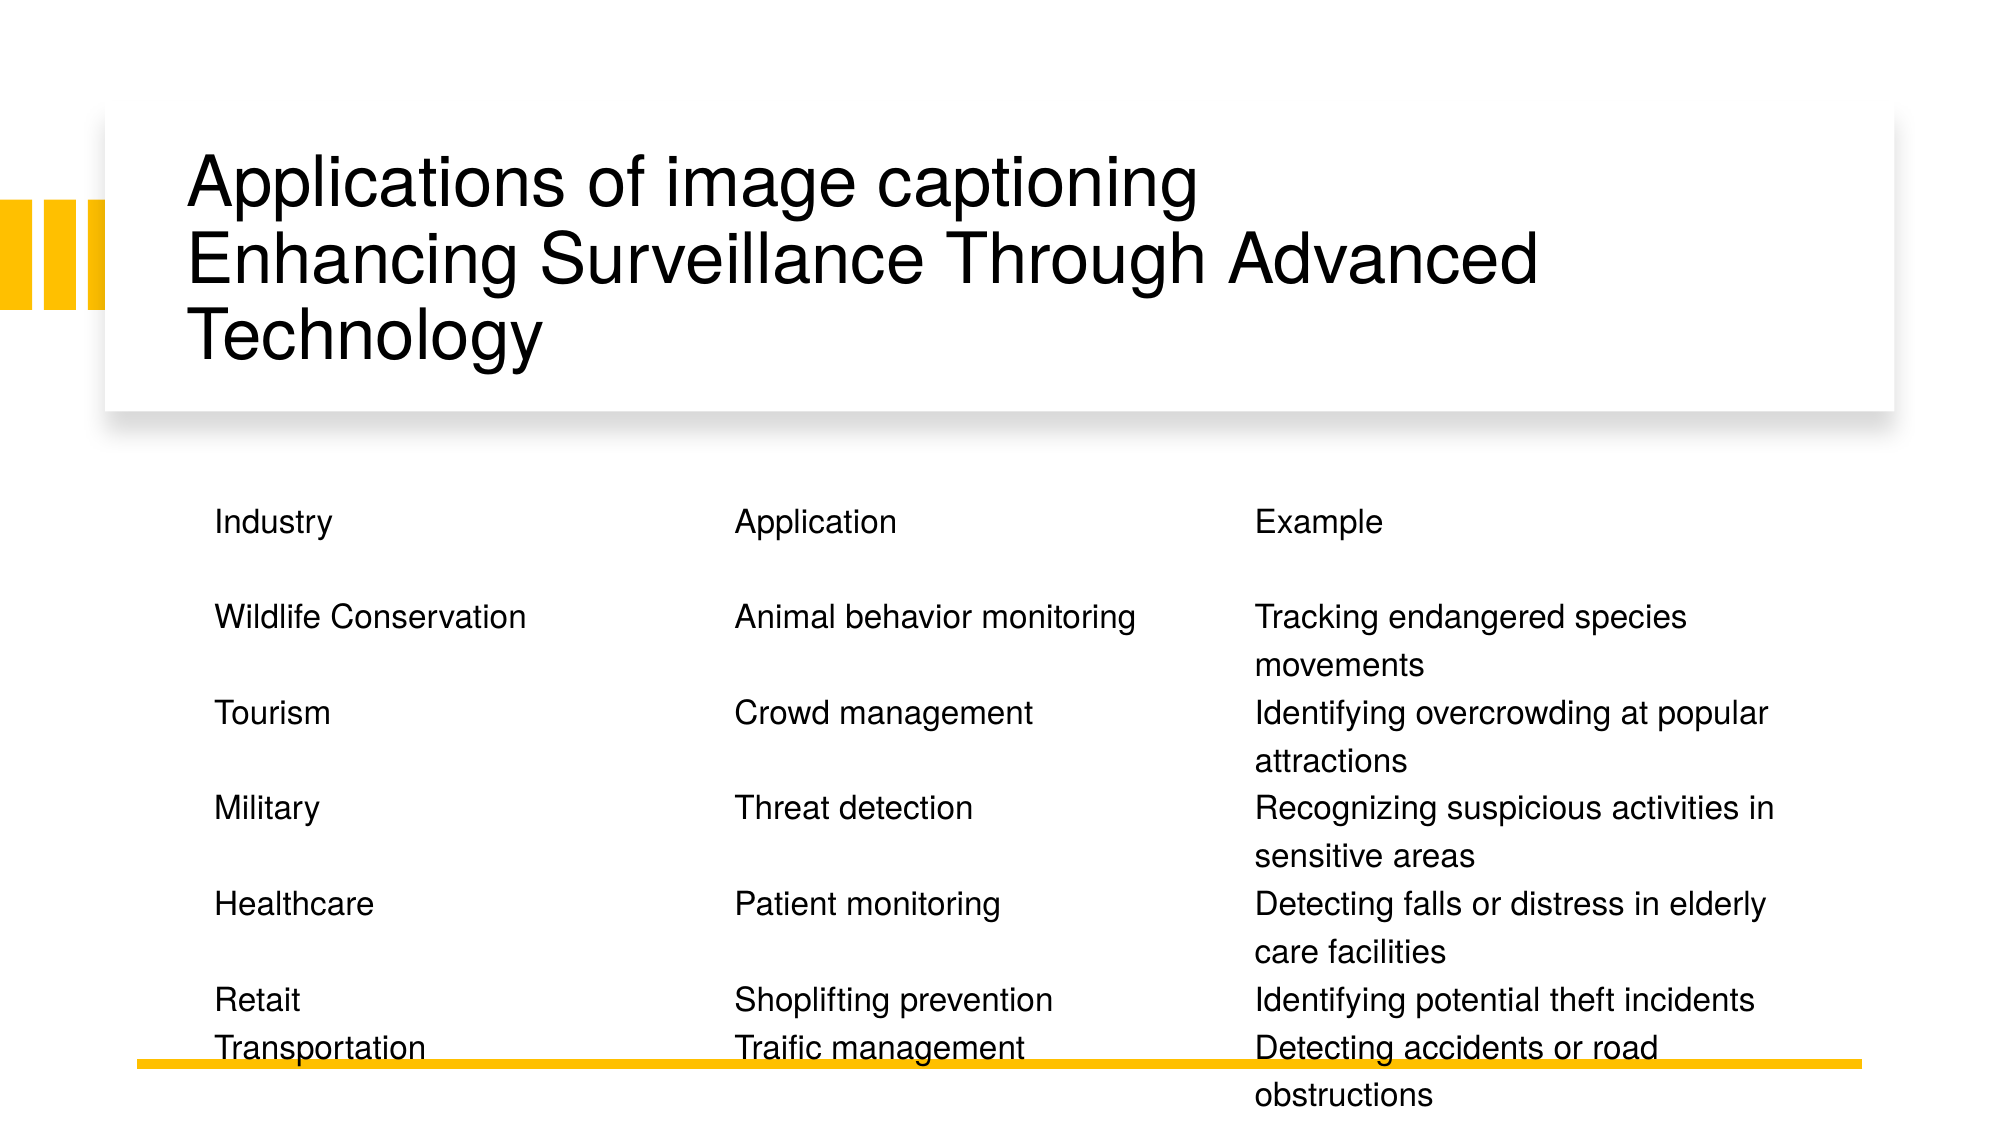

# Applications of image captioning
Enhancing Surveillance Through Advanced Technology

| Industry | Application | Example |
| --- | --- | --- |
| Wildlife Conservation | Animal behavior monitoring | Tracking endangered species movements |
| Tourism | Crowd management | Identifying overcrowding at popular attractions |
| Military | Threat detection | Recognizing suspicious activities in sensitive areas |
| Healthcare | Patient monitoring | Detecting falls or distress in elderly care facilities |
| Retait | Shoplifting prevention | Identifying potential theft incidents |
| Transportation | Traific management | Detecting accidents or road obstructions |